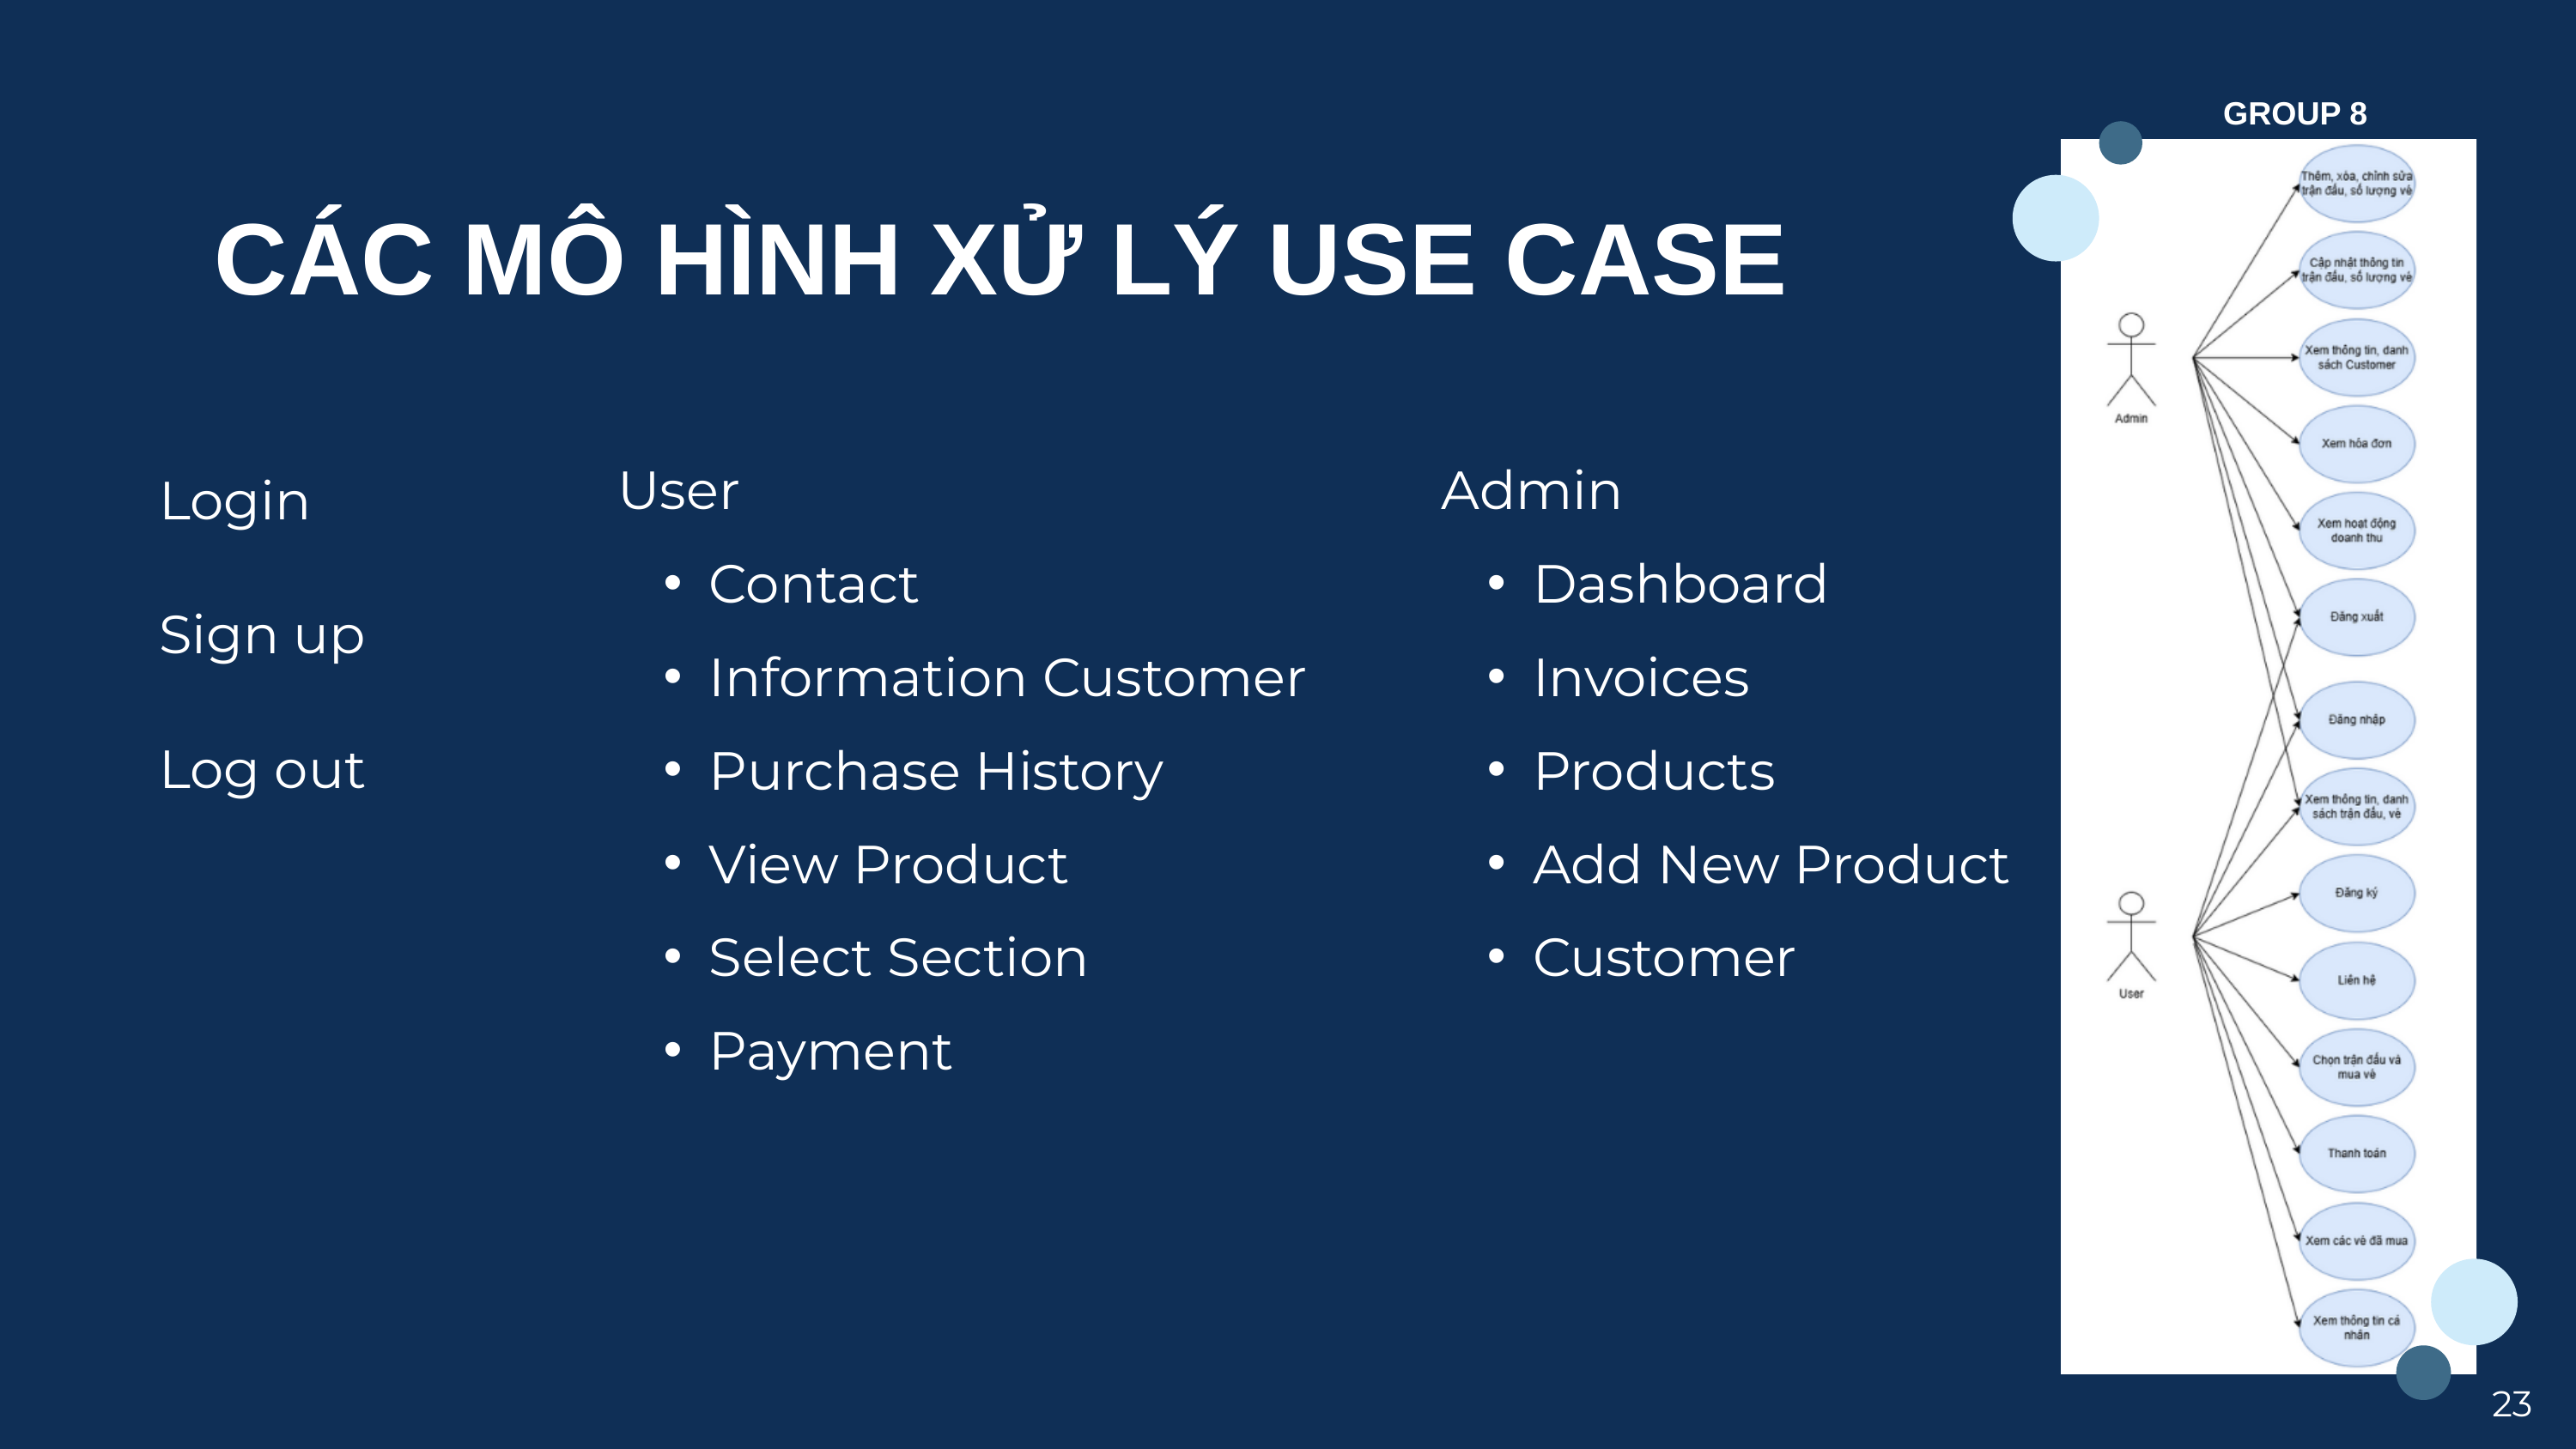

GROUP 8

CÁC MÔ HÌNH XỬ LÝ USE CASE
 Login
 Sign up
 Log out
User
Contact
Information Customer
Purchase History
View Product
Select Section
Payment
Admin
Dashboard
Invoices
Products
Add New Product
Customer

23